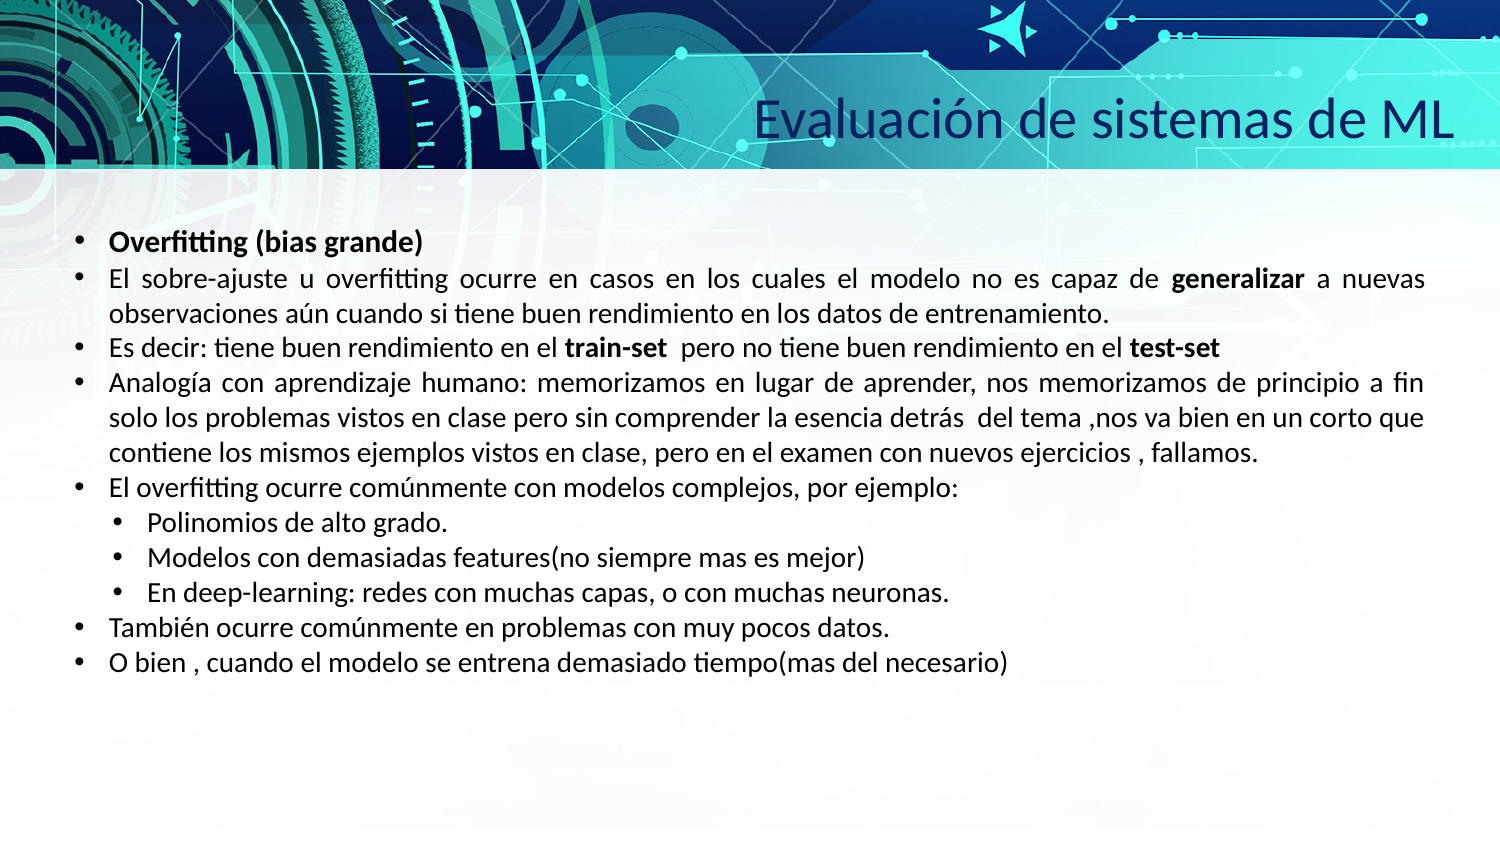

Evaluación de sistemas de ML
Overfitting (bias grande)
El sobre-ajuste u overfitting ocurre en casos en los cuales el modelo no es capaz de generalizar a nuevas observaciones aún cuando si tiene buen rendimiento en los datos de entrenamiento.
Es decir: tiene buen rendimiento en el train-set  pero no tiene buen rendimiento en el test-set
Analogía con aprendizaje humano: memorizamos en lugar de aprender, nos memorizamos de principio a fin solo los problemas vistos en clase pero sin comprender la esencia detrás  del tema ,nos va bien en un corto que contiene los mismos ejemplos vistos en clase, pero en el examen con nuevos ejercicios , fallamos.
El overfitting ocurre comúnmente con modelos complejos, por ejemplo:
Polinomios de alto grado.
Modelos con demasiadas features(no siempre mas es mejor)
En deep-learning: redes con muchas capas, o con muchas neuronas.
También ocurre comúnmente en problemas con muy pocos datos.
O bien , cuando el modelo se entrena demasiado tiempo(mas del necesario)